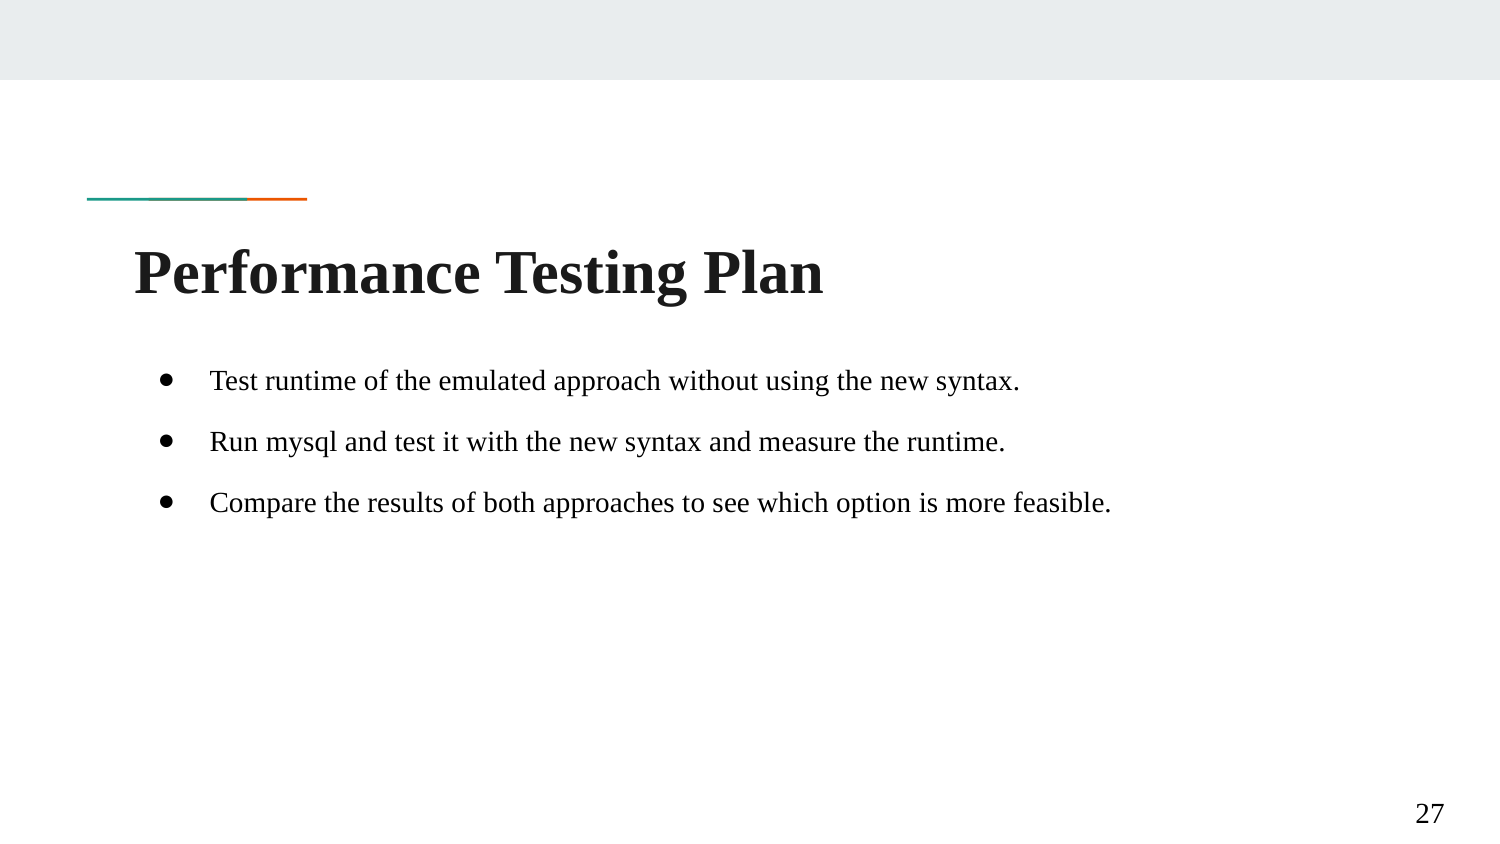

# Performance Testing Plan
Test runtime of the emulated approach without using the new syntax.
Run mysql and test it with the new syntax and measure the runtime.
Compare the results of both approaches to see which option is more feasible.
27